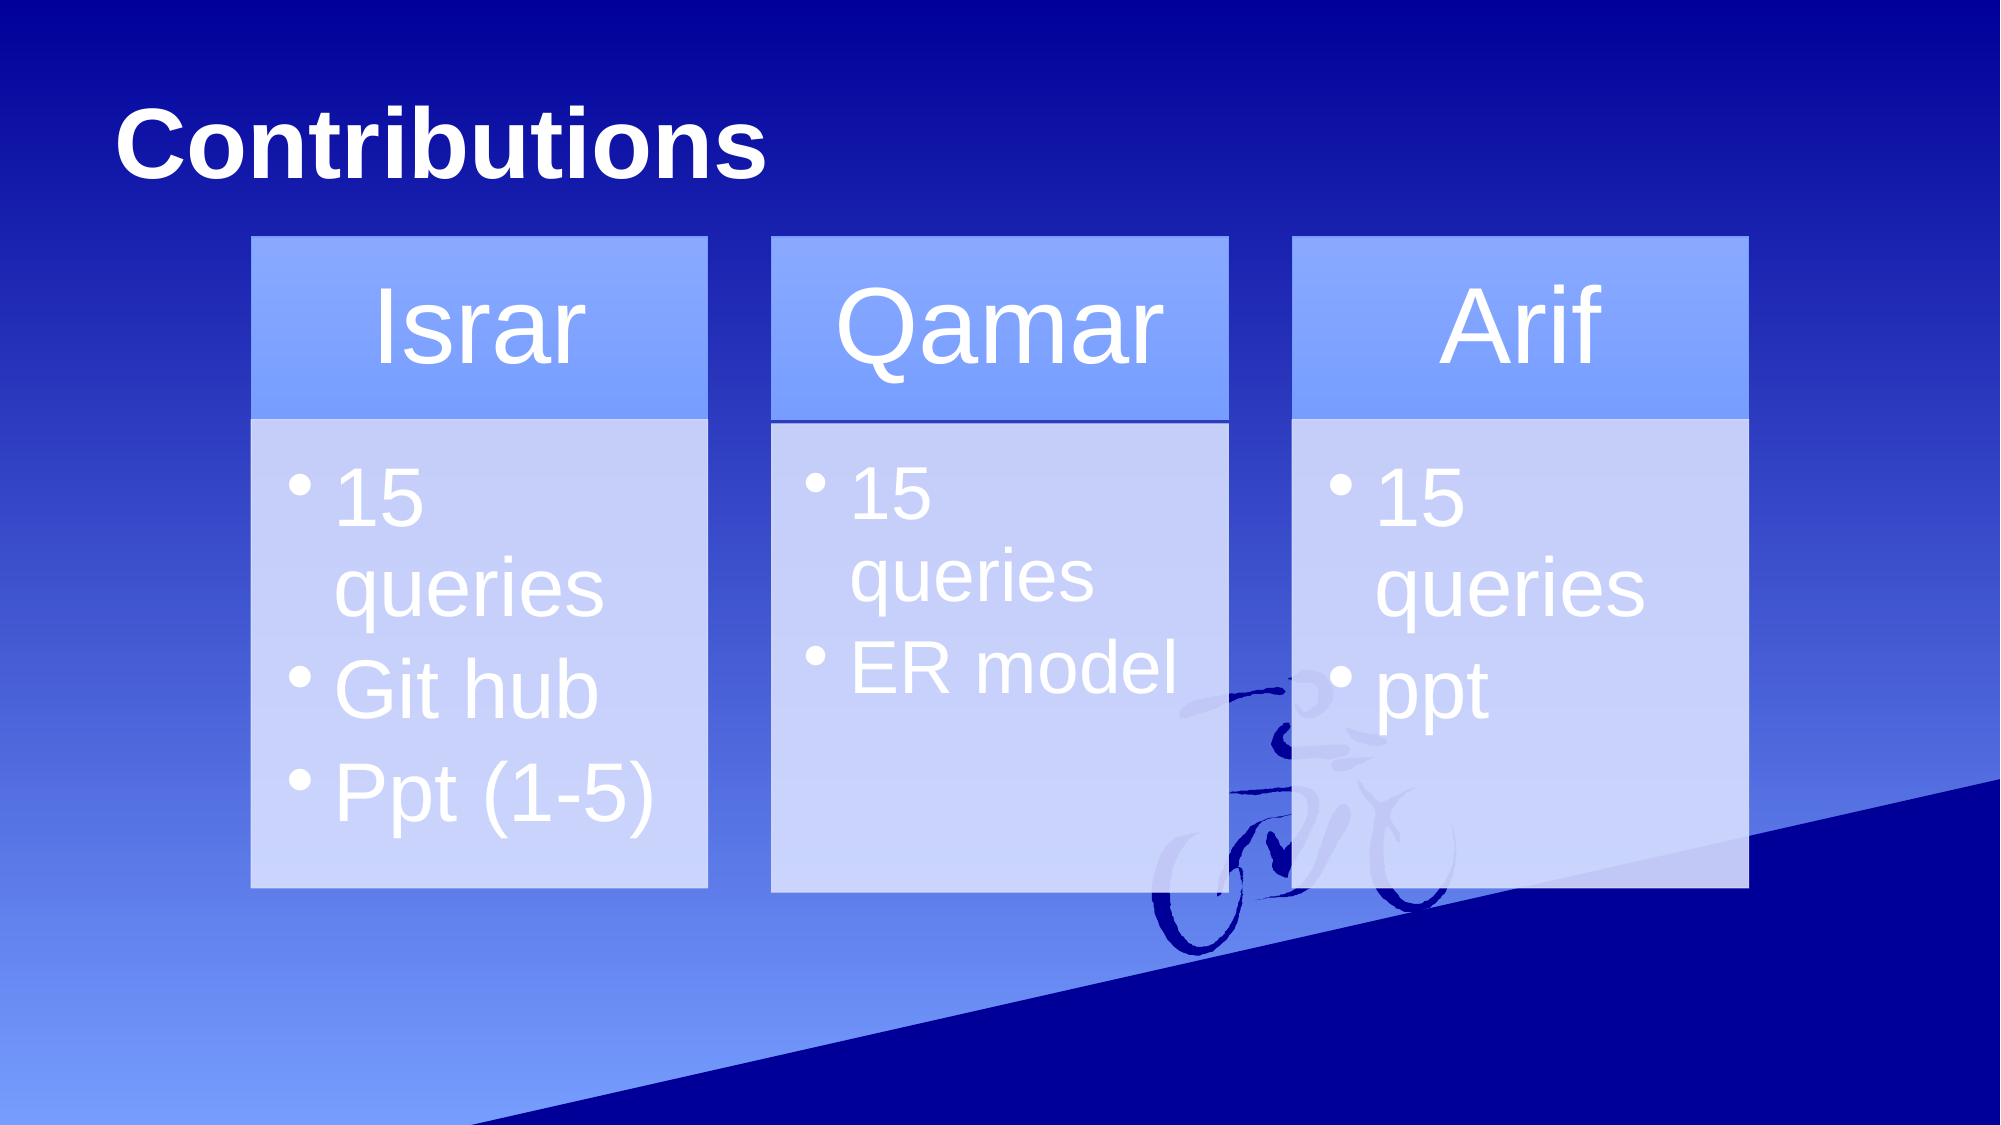

# Contributions
Israr
15 queries
Git hub
Ppt (1-5)
Qamar
15 queries
ER model
Arif
15 queries
ppt